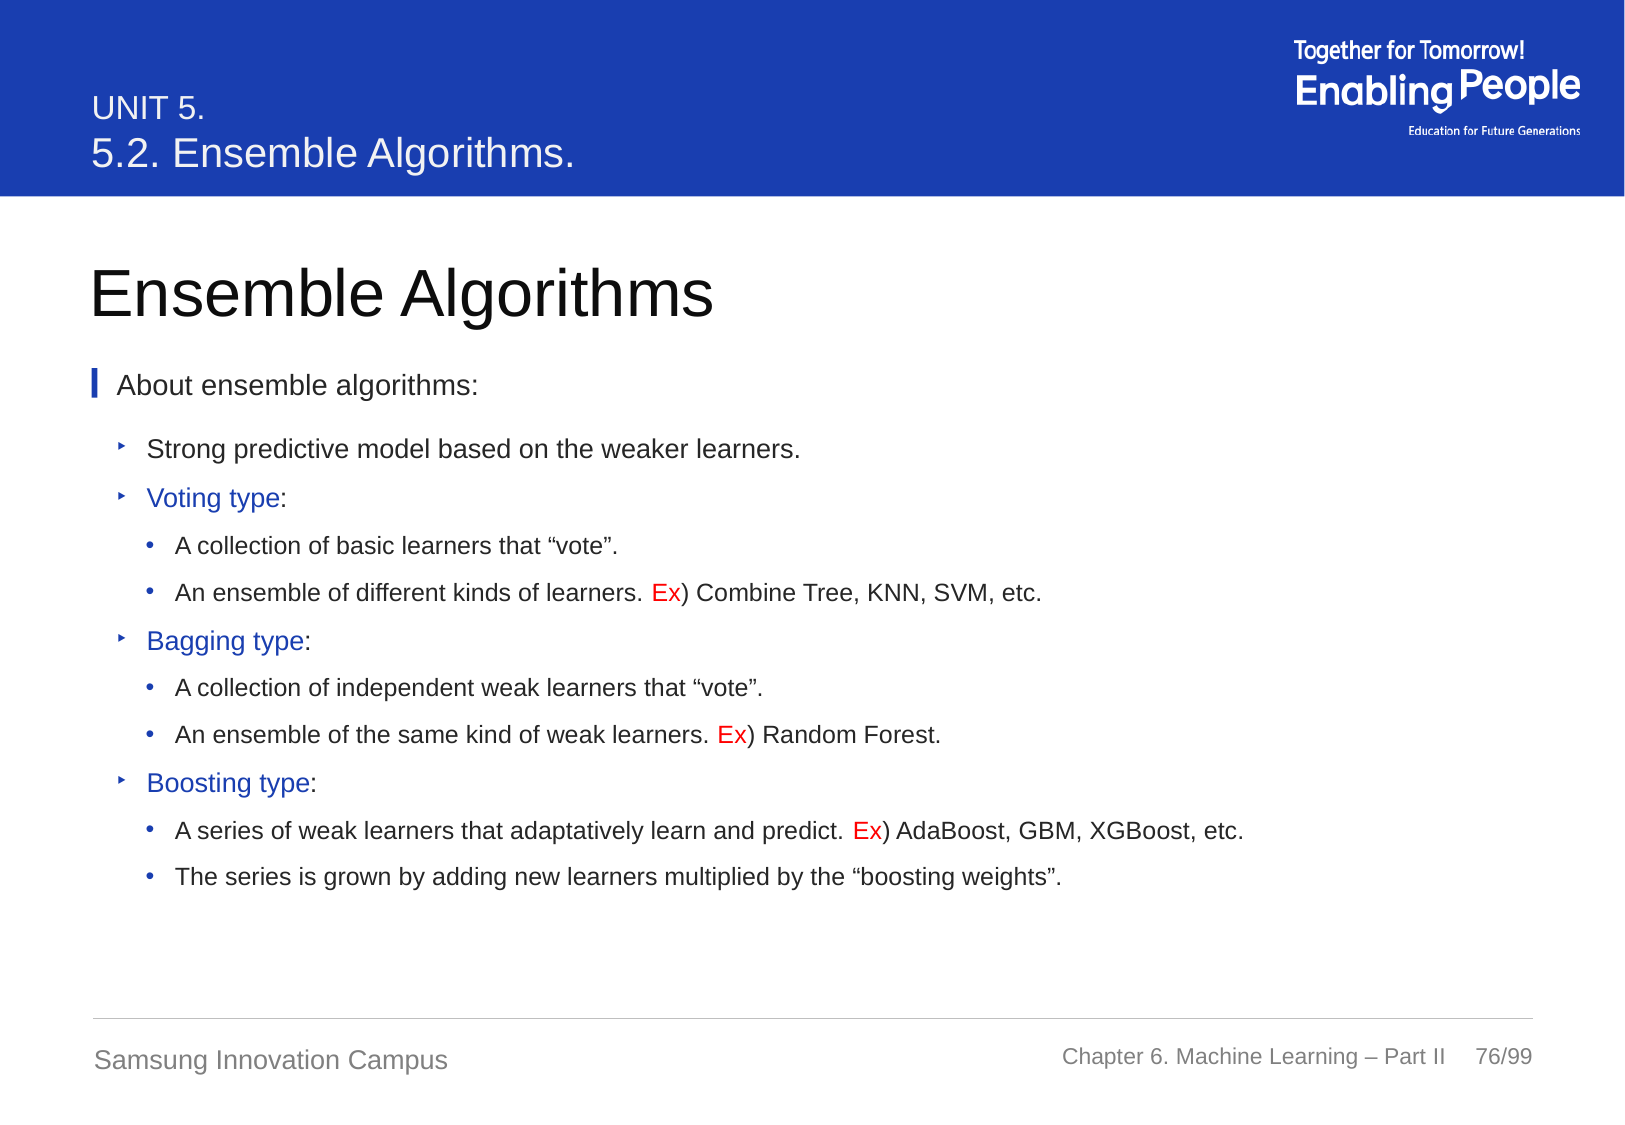

UNIT 5.
5.2. Ensemble Algorithms.
Ensemble Algorithms
About ensemble algorithms:

Strong predictive model based on the weaker learners.
Voting type:
A collection of basic learners that “vote”.
An ensemble of different kinds of learners. Ex) Combine Tree, KNN, SVM, etc.
Bagging type:
A collection of independent weak learners that “vote”.
An ensemble of the same kind of weak learners. Ex) Random Forest.
Boosting type:
A series of weak learners that adaptatively learn and predict. Ex) AdaBoost, GBM, XGBoost, etc.
The series is grown by adding new learners multiplied by the “boosting weights”.